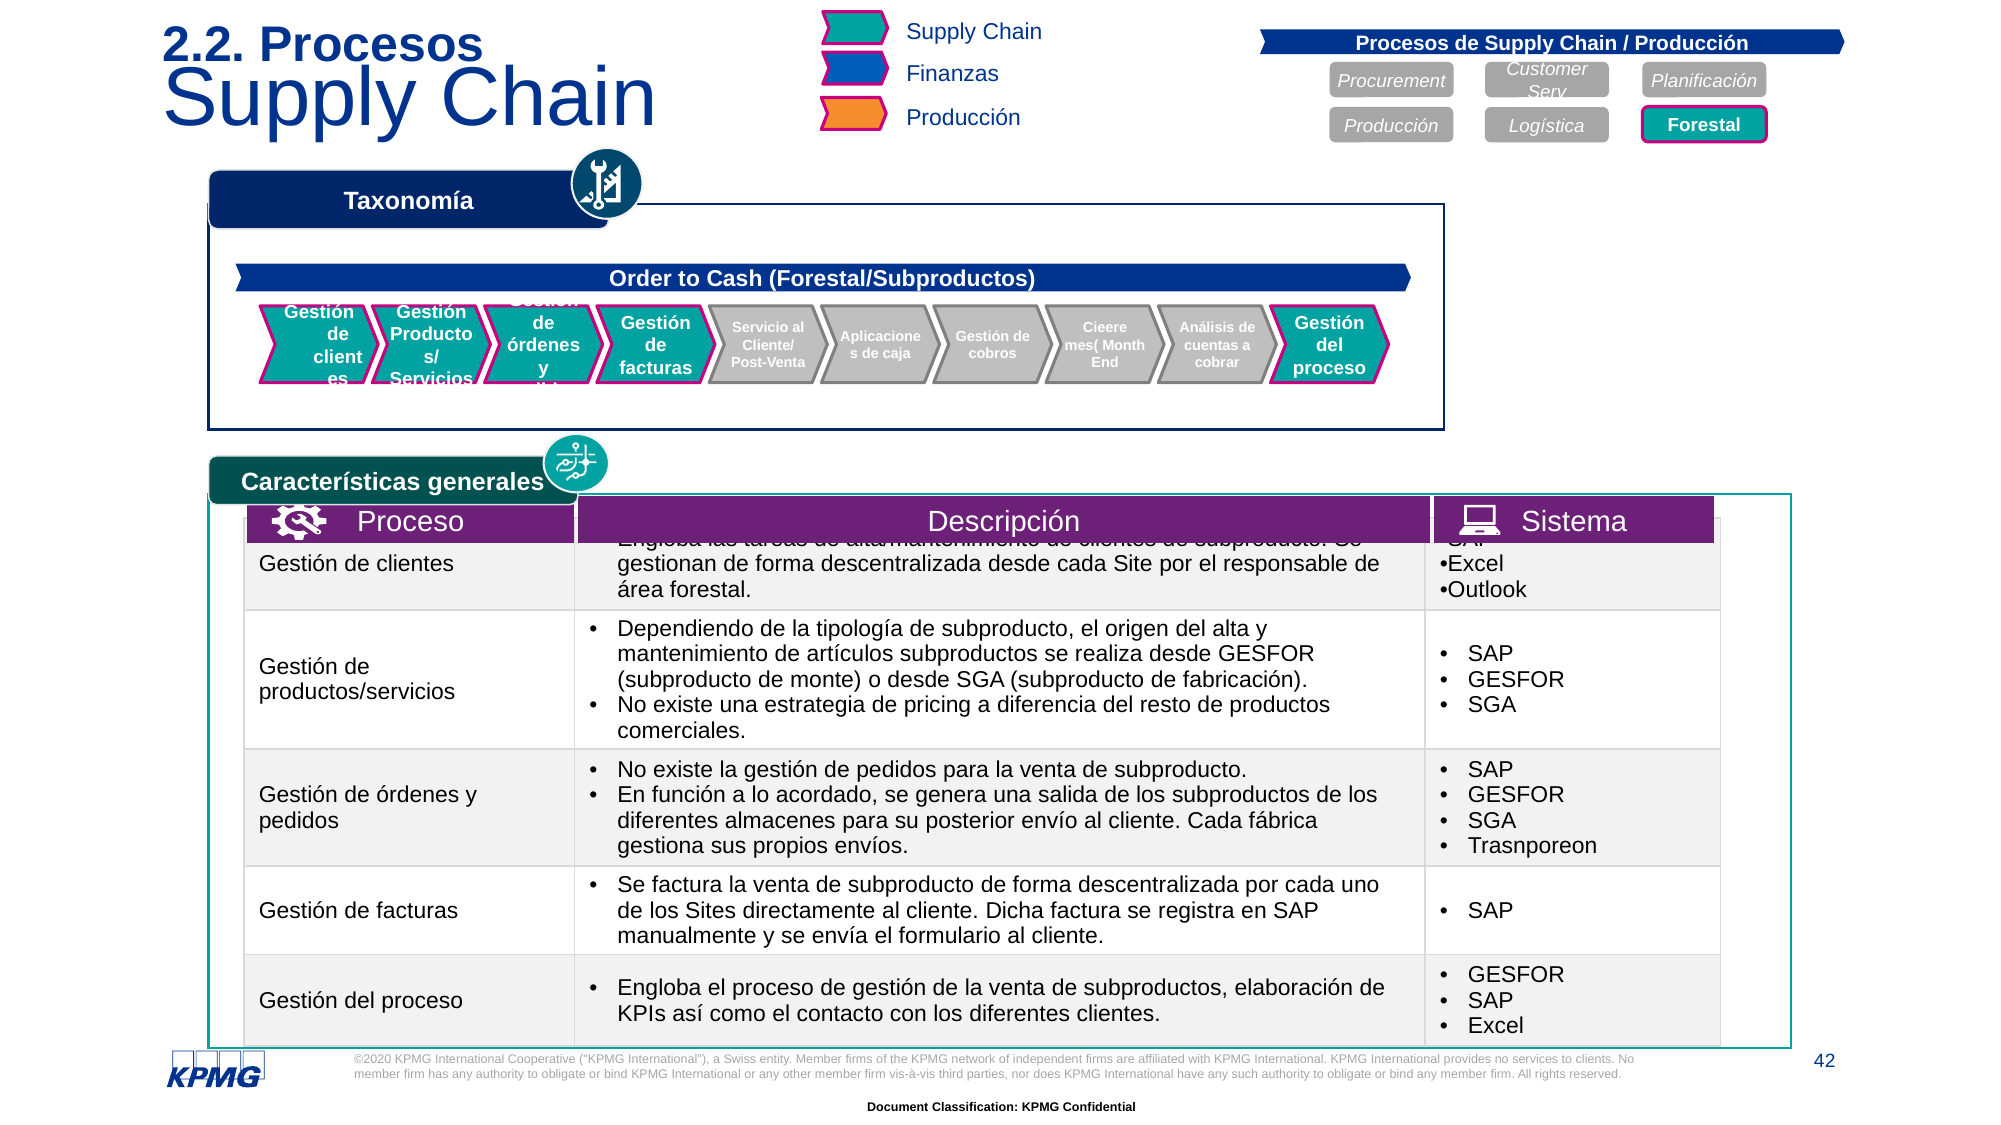

Supply Chain

Finanzas

Producción

# 2.2. Procesos Supply Chain
Procesos de Supply Chain / Producción
Procurement
Customer Serv
Planificación
Forestal
Producción
Logística

Taxonomía

Order to Cash (Forestal/Subproductos)
Gestión de clientes
Gestión Productos/ Servicios
Gestión de órdenes y pedidos
Aplicaciones de caja
Gestión de cobros
Cieere mes( Month End
Gestión de facturas
Servicio al Cliente/ Post-Venta
Análisis de cuentas a cobrar
Gestión del proceso

Características generales
q
Proceso
Descripción
Sistema

| Gestión de clientes | Engloba las tareas de alta/mantenimiento de clientes de subproducto. Se gestionan de forma descentralizada desde cada Site por el responsable de área forestal. | SAP Excel Outlook |
| --- | --- | --- |
| Gestión de productos/servicios | Dependiendo de la tipología de subproducto, el origen del alta y mantenimiento de artículos subproductos se realiza desde GESFOR (subproducto de monte) o desde SGA (subproducto de fabricación). No existe una estrategia de pricing a diferencia del resto de productos comerciales. | SAP GESFOR SGA |
| Gestión de órdenes y pedidos | No existe la gestión de pedidos para la venta de subproducto. En función a lo acordado, se genera una salida de los subproductos de los diferentes almacenes para su posterior envío al cliente. Cada fábrica gestiona sus propios envíos. | SAP GESFOR SGA Trasnporeon |
| Gestión de facturas | Se factura la venta de subproducto de forma descentralizada por cada uno de los Sites directamente al cliente. Dicha factura se registra en SAP manualmente y se envía el formulario al cliente. | SAP |
| Gestión del proceso | Engloba el proceso de gestión de la venta de subproductos, elaboración de KPIs así como el contacto con los diferentes clientes. | GESFOR SAP Excel |